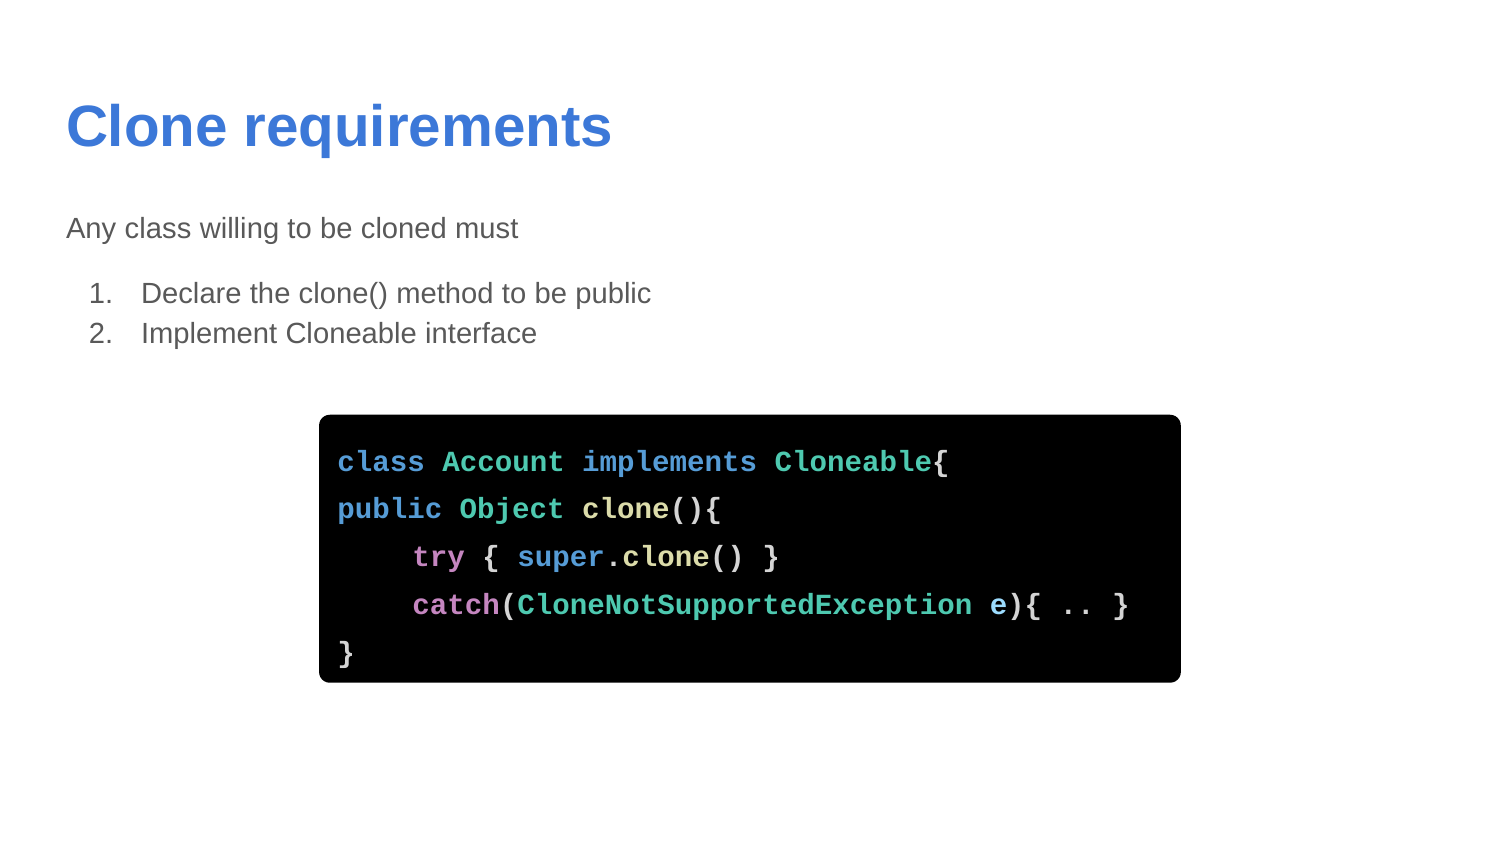

# Clone requirements

Any class willing to be cloned must
Declare the clone() method to be public
Implement Cloneable interface

class Account implements Cloneable{
public Object clone(){
try { super.clone() }
catch(CloneNotSupportedException e){ .. }
}